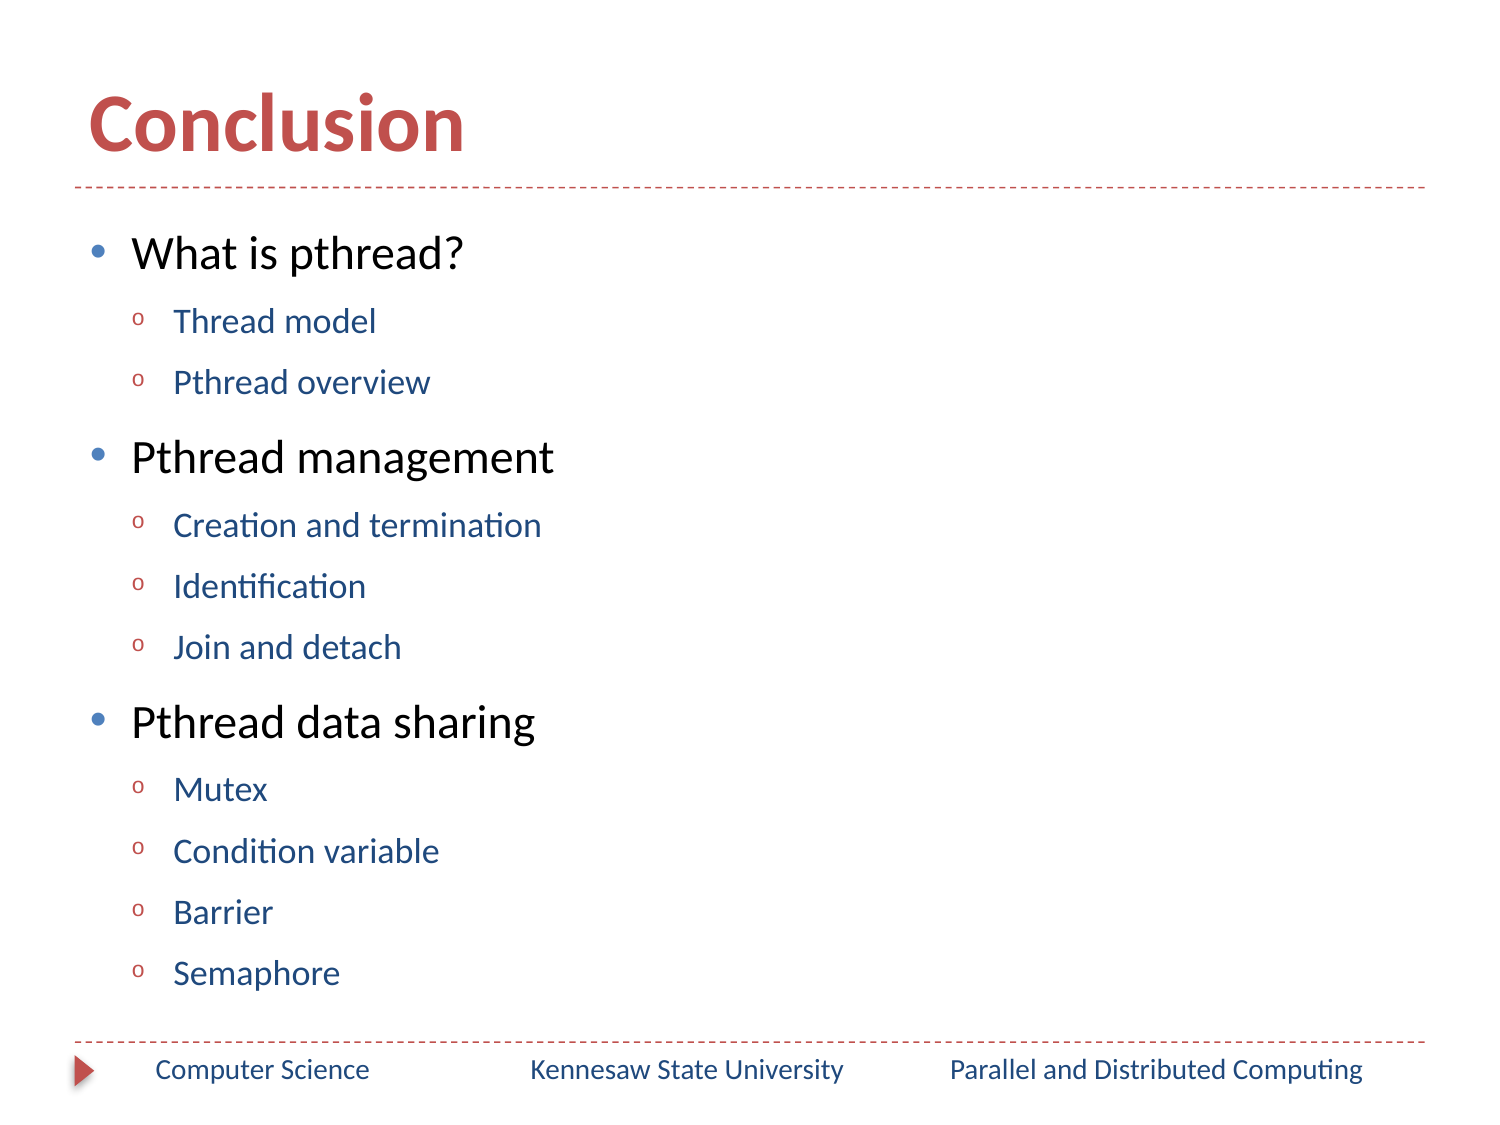

# Conclusion
What is pthread?
Thread model
Pthread overview
Pthread management
Creation and termination
Identification
Join and detach
Pthread data sharing
Mutex
Condition variable
Barrier
Semaphore

Computer Science
Kennesaw State University
Parallel and Distributed Computing